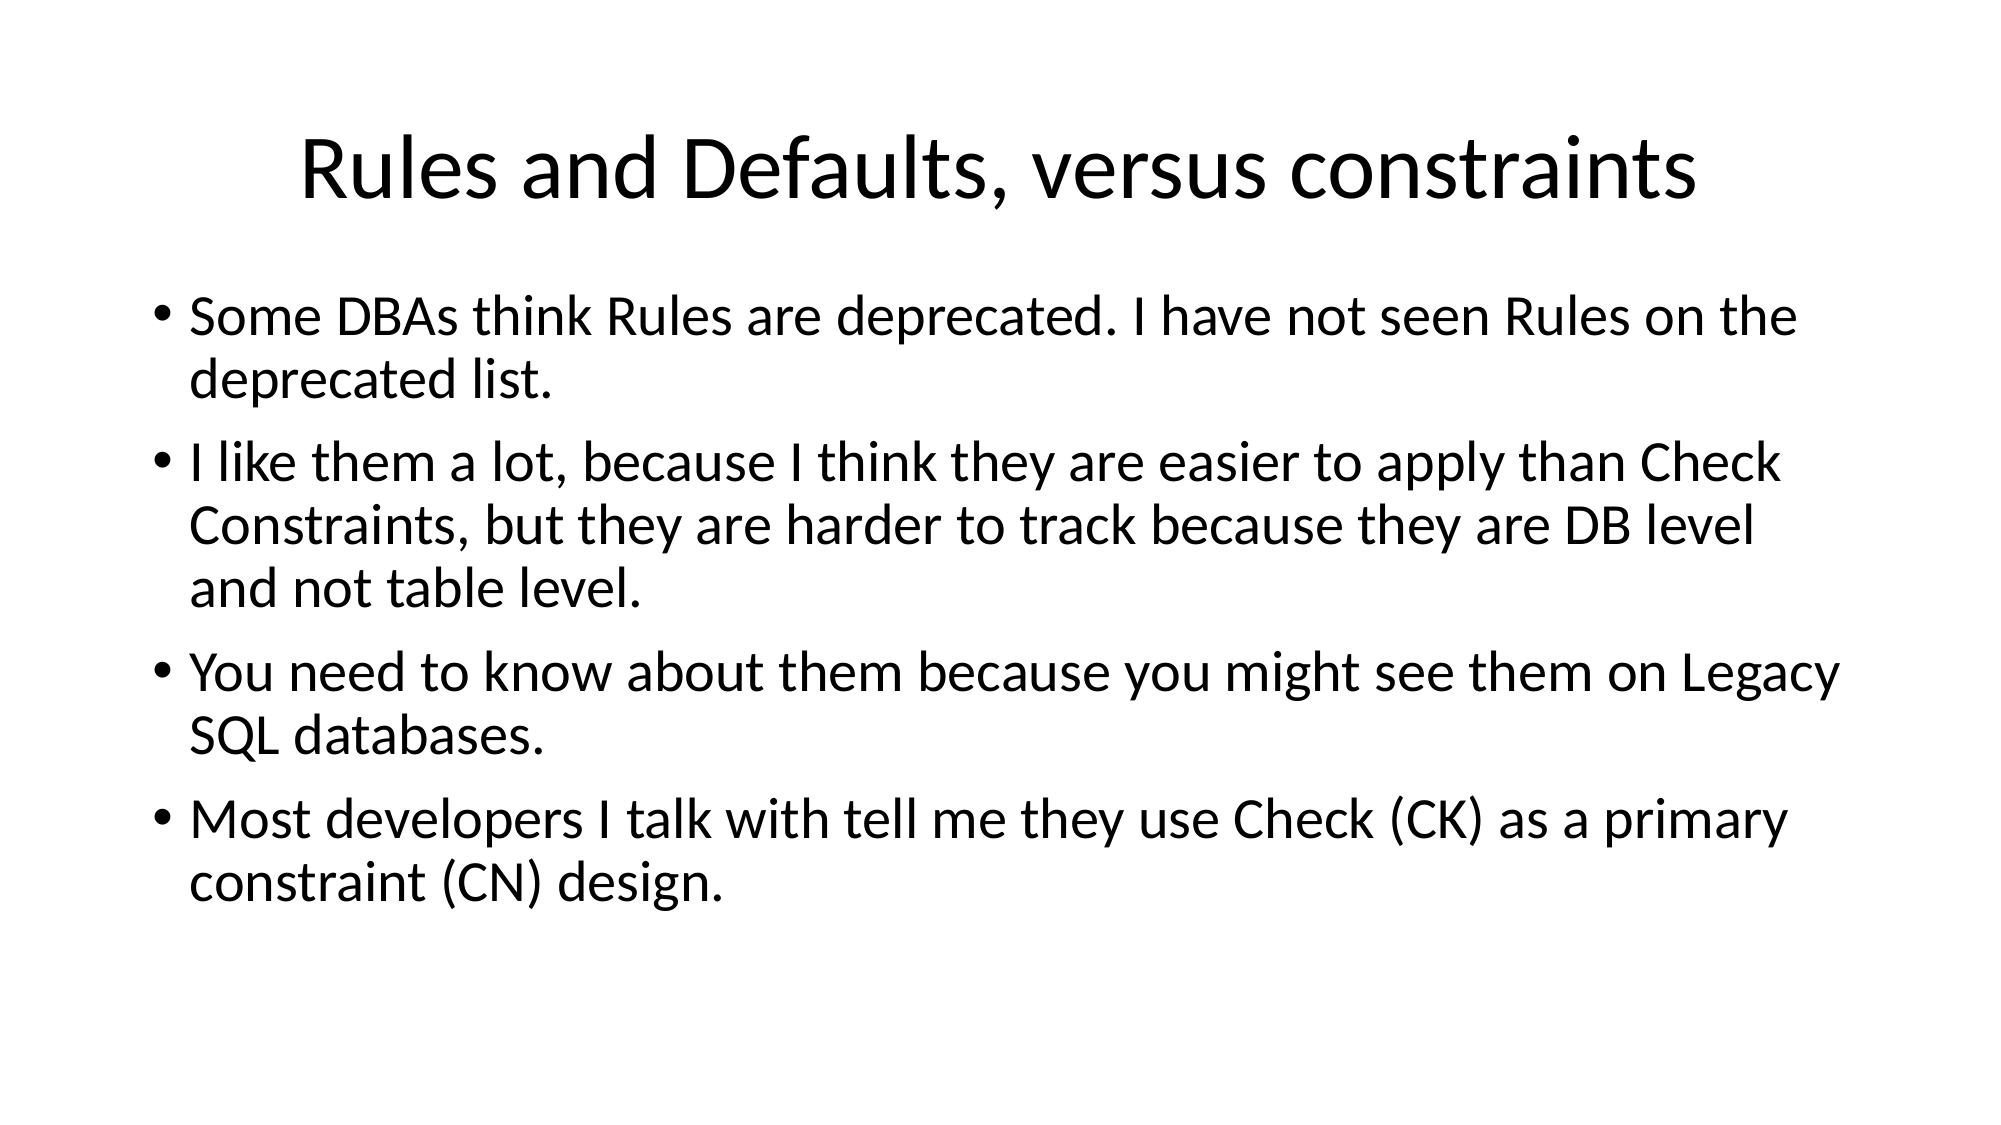

# Rules and Defaults, versus constraints
Some DBAs think Rules are deprecated. I have not seen Rules on the deprecated list.
I like them a lot, because I think they are easier to apply than Check Constraints, but they are harder to track because they are DB level and not table level.
You need to know about them because you might see them on Legacy SQL databases.
Most developers I talk with tell me they use Check (CK) as a primary constraint (CN) design.